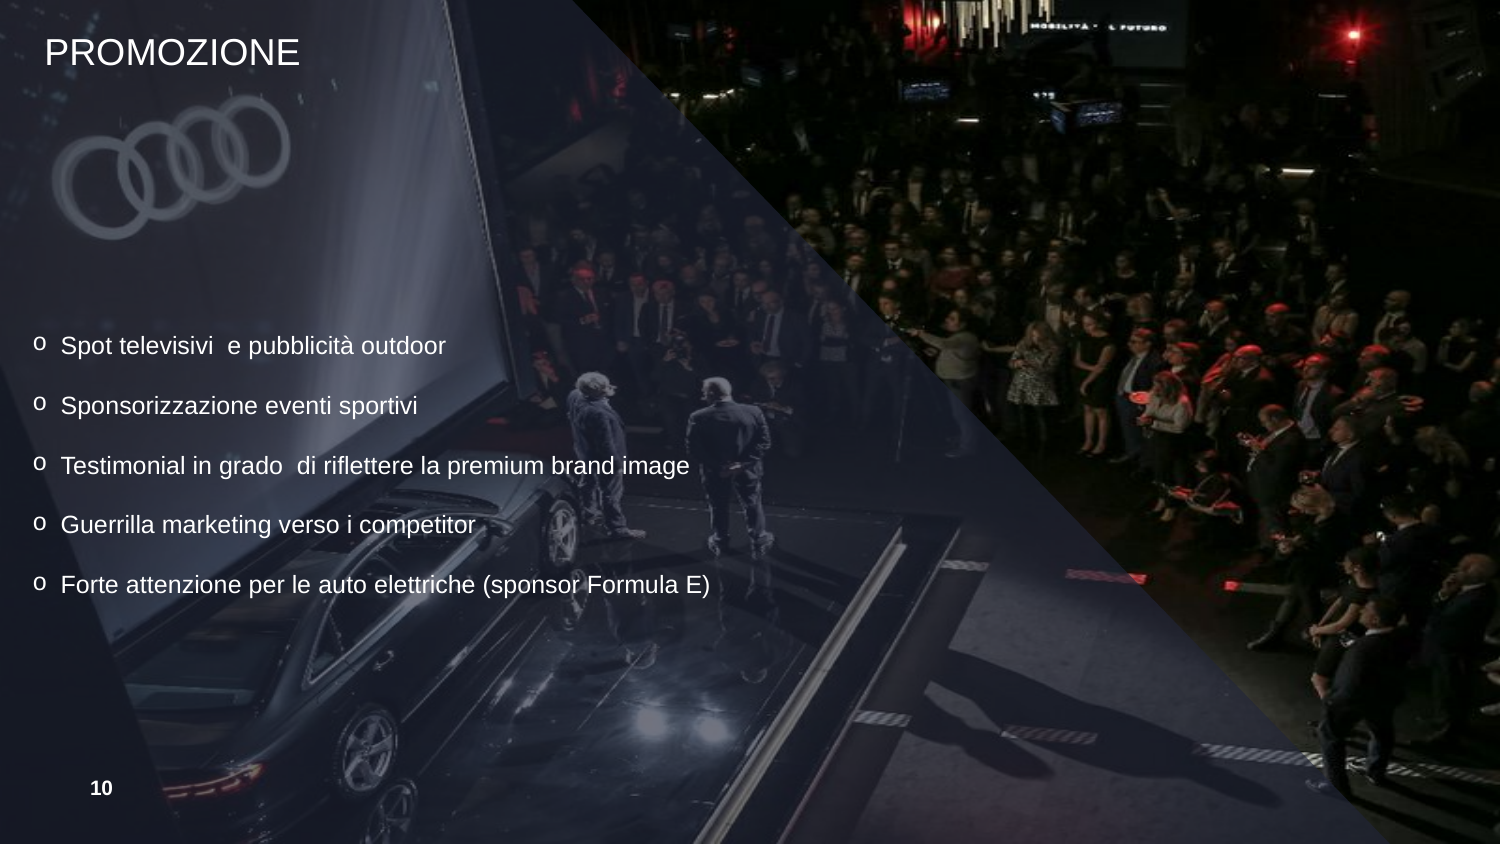

PROMOZIONE
Spot televisivi  e pubblicità outdoor
Sponsorizzazione eventi sportivi
Testimonial in grado  di riflettere la premium brand image
Guerrilla marketing verso i competitor
Forte attenzione per le auto elettriche (sponsor Formula E)

10